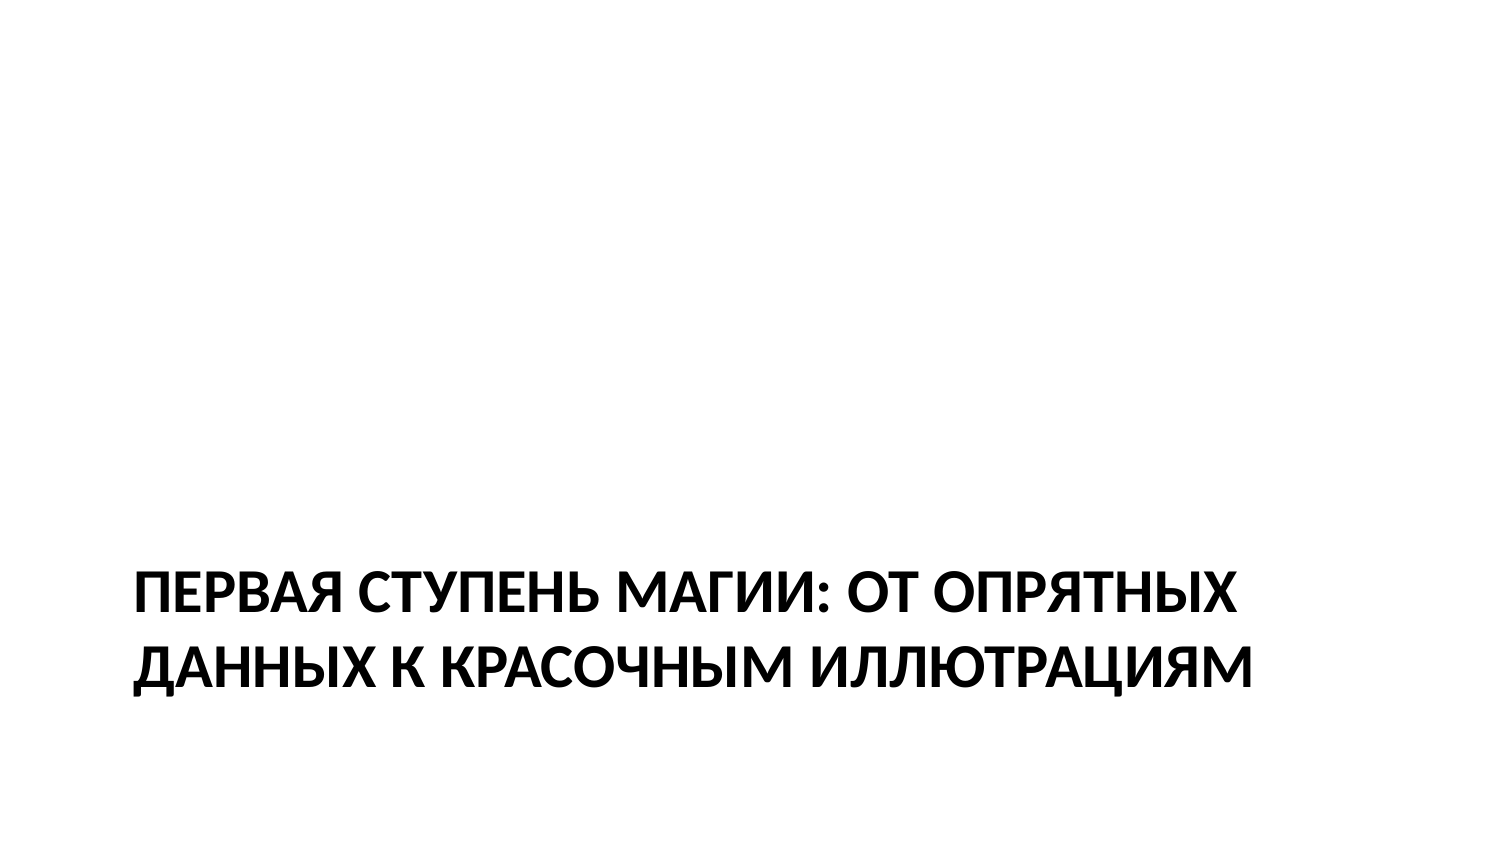

# Первая ступень магии: От опрятных данных к красочным иллютрациям